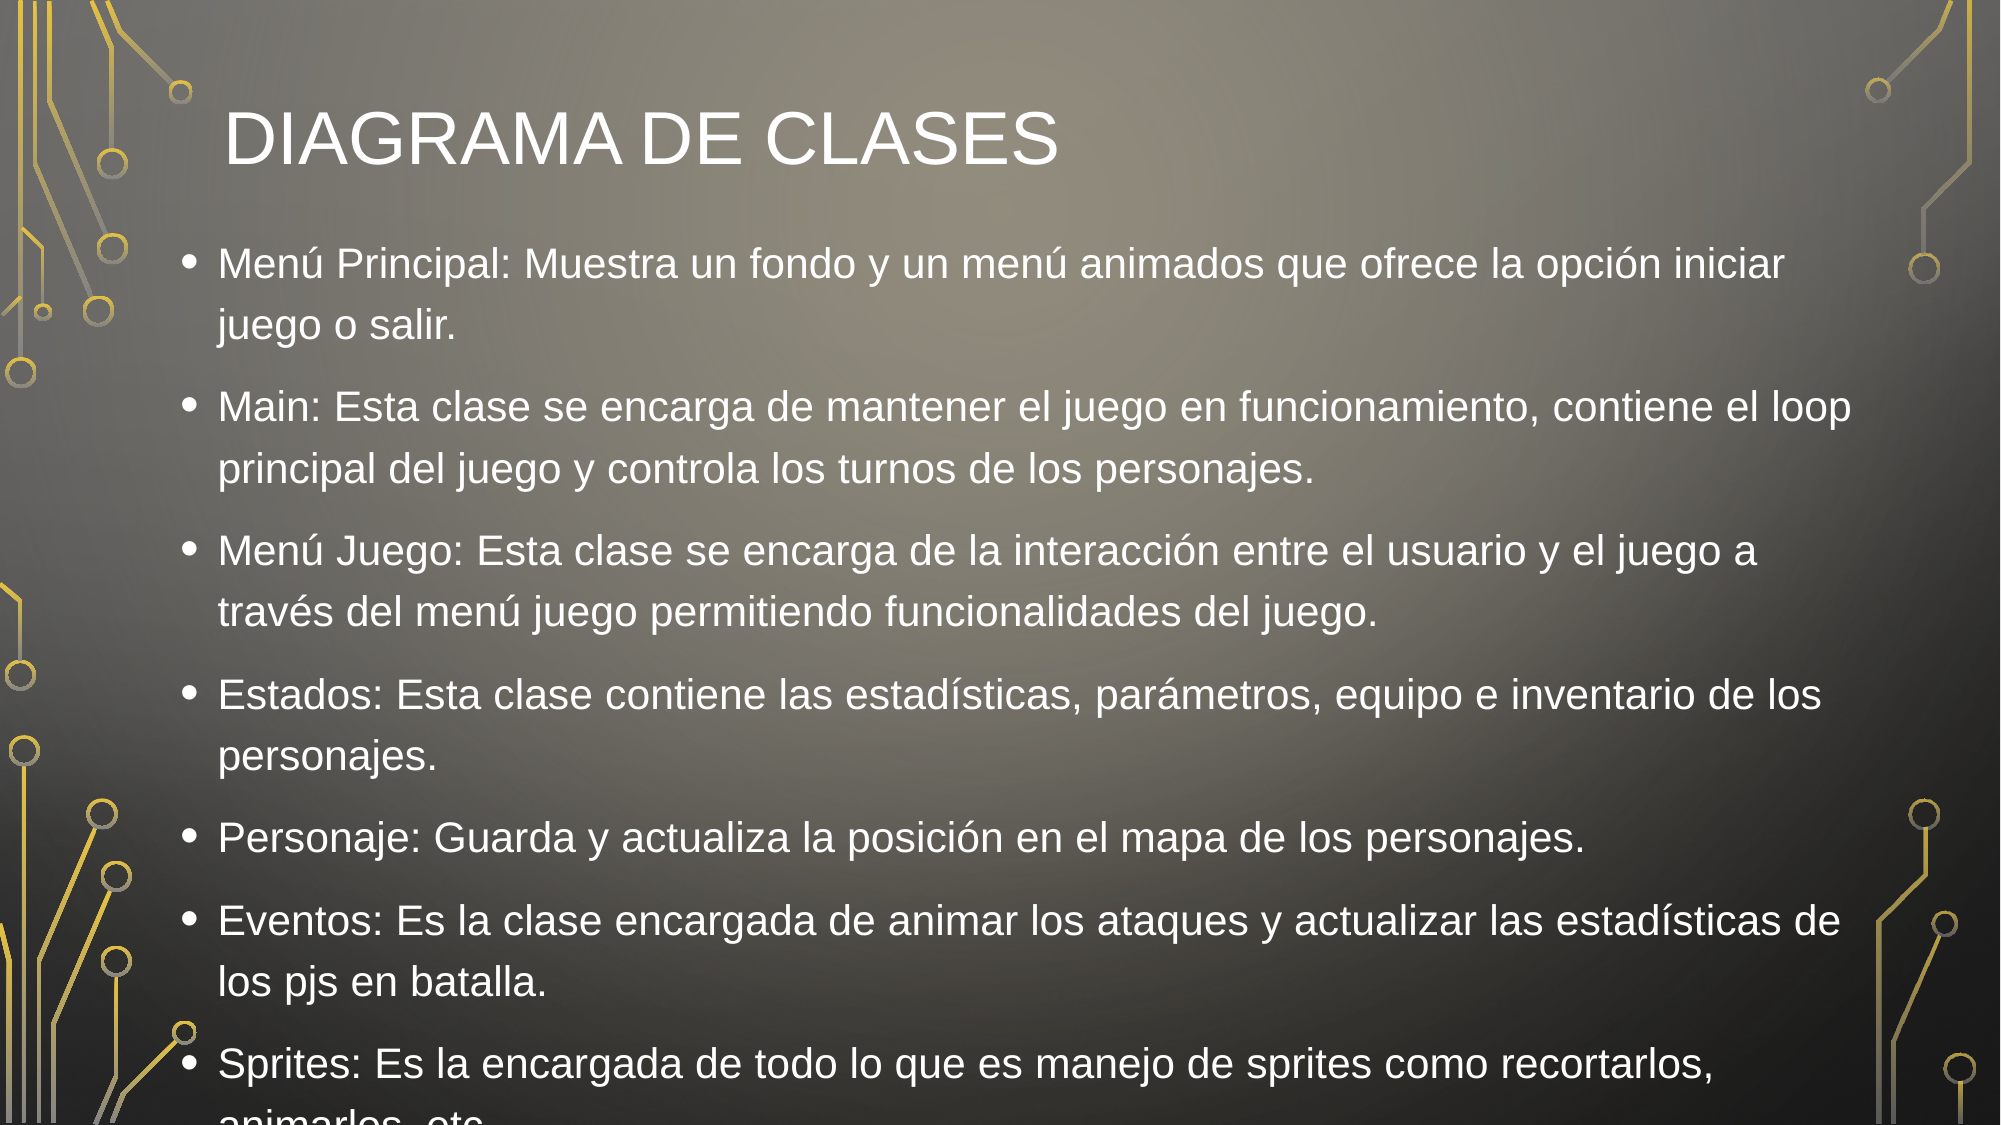

# Diagrama de clases
Menú Principal: Muestra un fondo y un menú animados que ofrece la opción iniciar juego o salir.
Main: Esta clase se encarga de mantener el juego en funcionamiento, contiene el loop principal del juego y controla los turnos de los personajes.
Menú Juego: Esta clase se encarga de la interacción entre el usuario y el juego a través del menú juego permitiendo funcionalidades del juego.
Estados: Esta clase contiene las estadísticas, parámetros, equipo e inventario de los personajes.
Personaje: Guarda y actualiza la posición en el mapa de los personajes.
Eventos: Es la clase encargada de animar los ataques y actualizar las estadísticas de los pjs en batalla.
Sprites: Es la encargada de todo lo que es manejo de sprites como recortarlos, animarlos, etc.